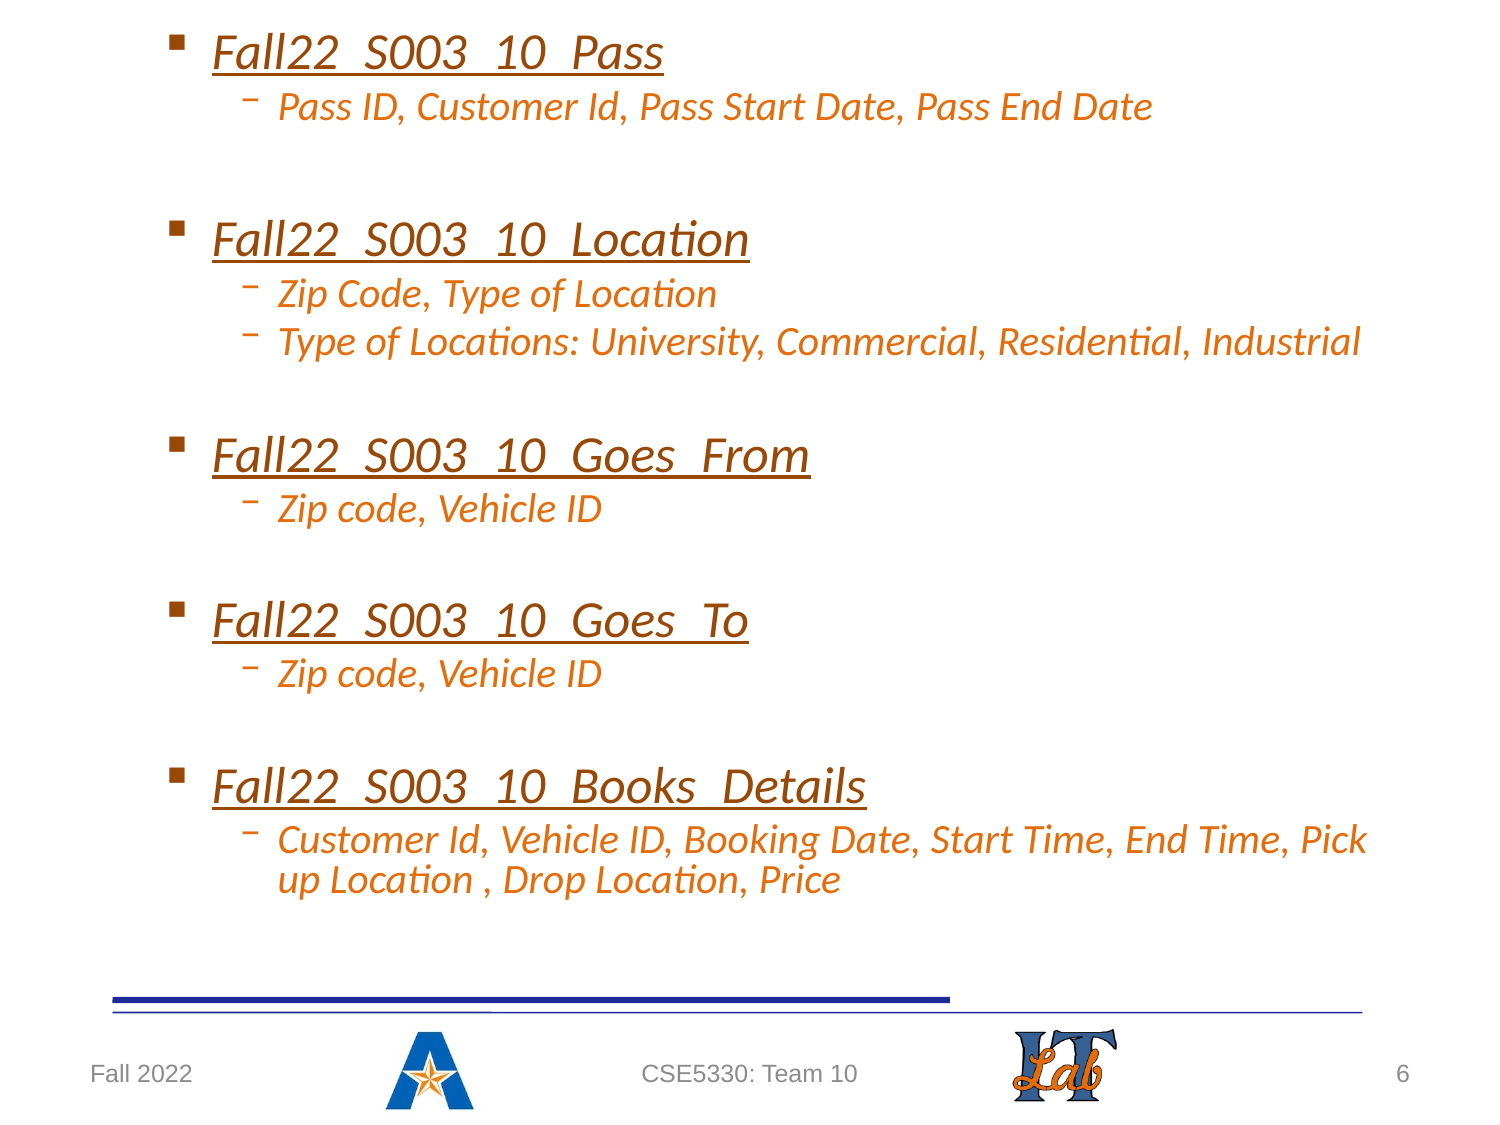

Fall22_S003_10_Pass
Pass ID, Customer Id, Pass Start Date, Pass End Date

Fall22_S003_10_Location
Zip Code, Type of Location
Type of Locations: University, Commercial, Residential, Industrial

Fall22_S003_10_Goes_From
Zip code, Vehicle ID

Fall22_S003_10_Goes_To
Zip code, Vehicle ID

Fall22_S003_10_Books_Details
Customer Id, Vehicle ID, Booking Date, Start Time, End Time, Pick up Location , Drop Location, Price
Fall 2022
CSE5330: Team 10
6